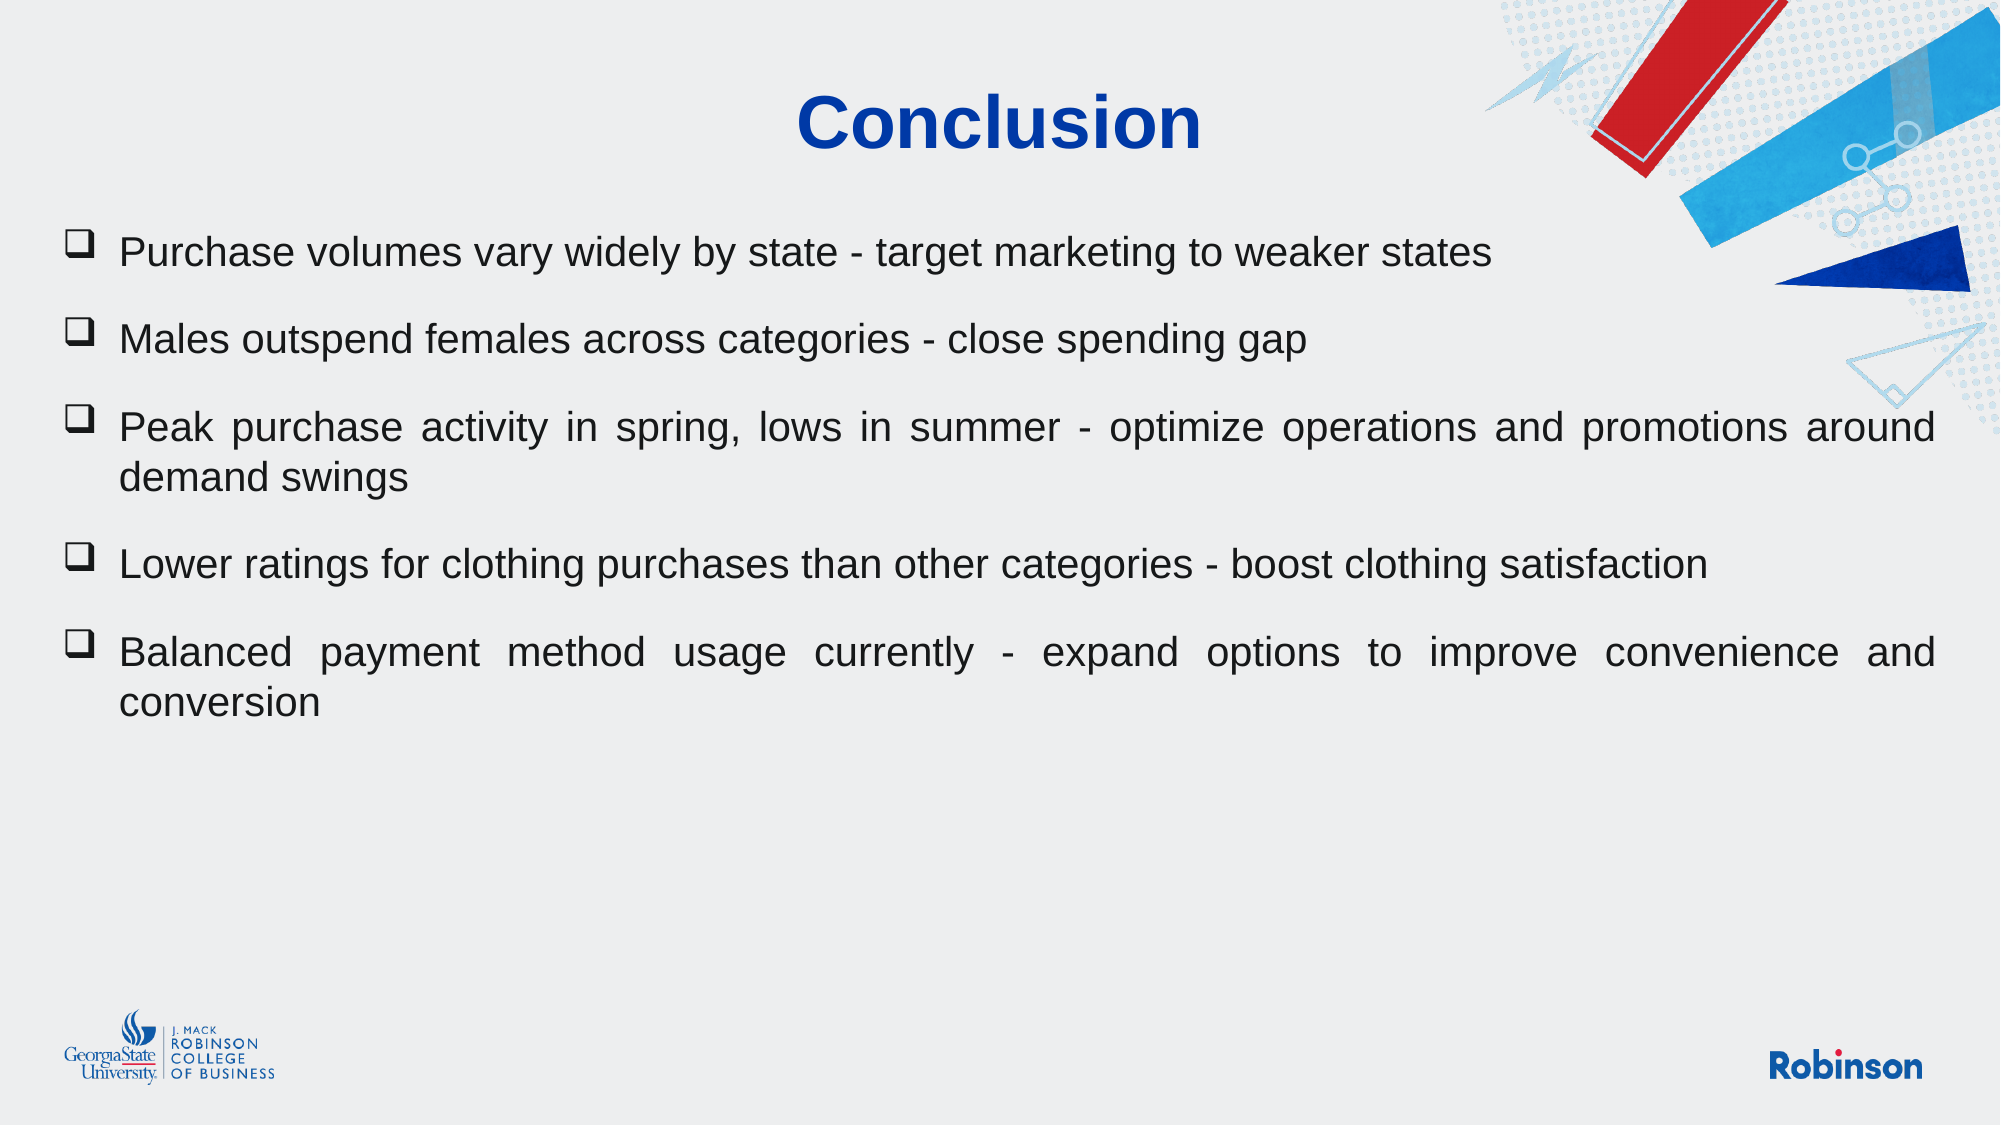

# Conclusion
Purchase volumes vary widely by state - target marketing to weaker states
Males outspend females across categories - close spending gap
Peak purchase activity in spring, lows in summer - optimize operations and promotions around demand swings
Lower ratings for clothing purchases than other categories - boost clothing satisfaction
Balanced payment method usage currently - expand options to improve convenience and conversion